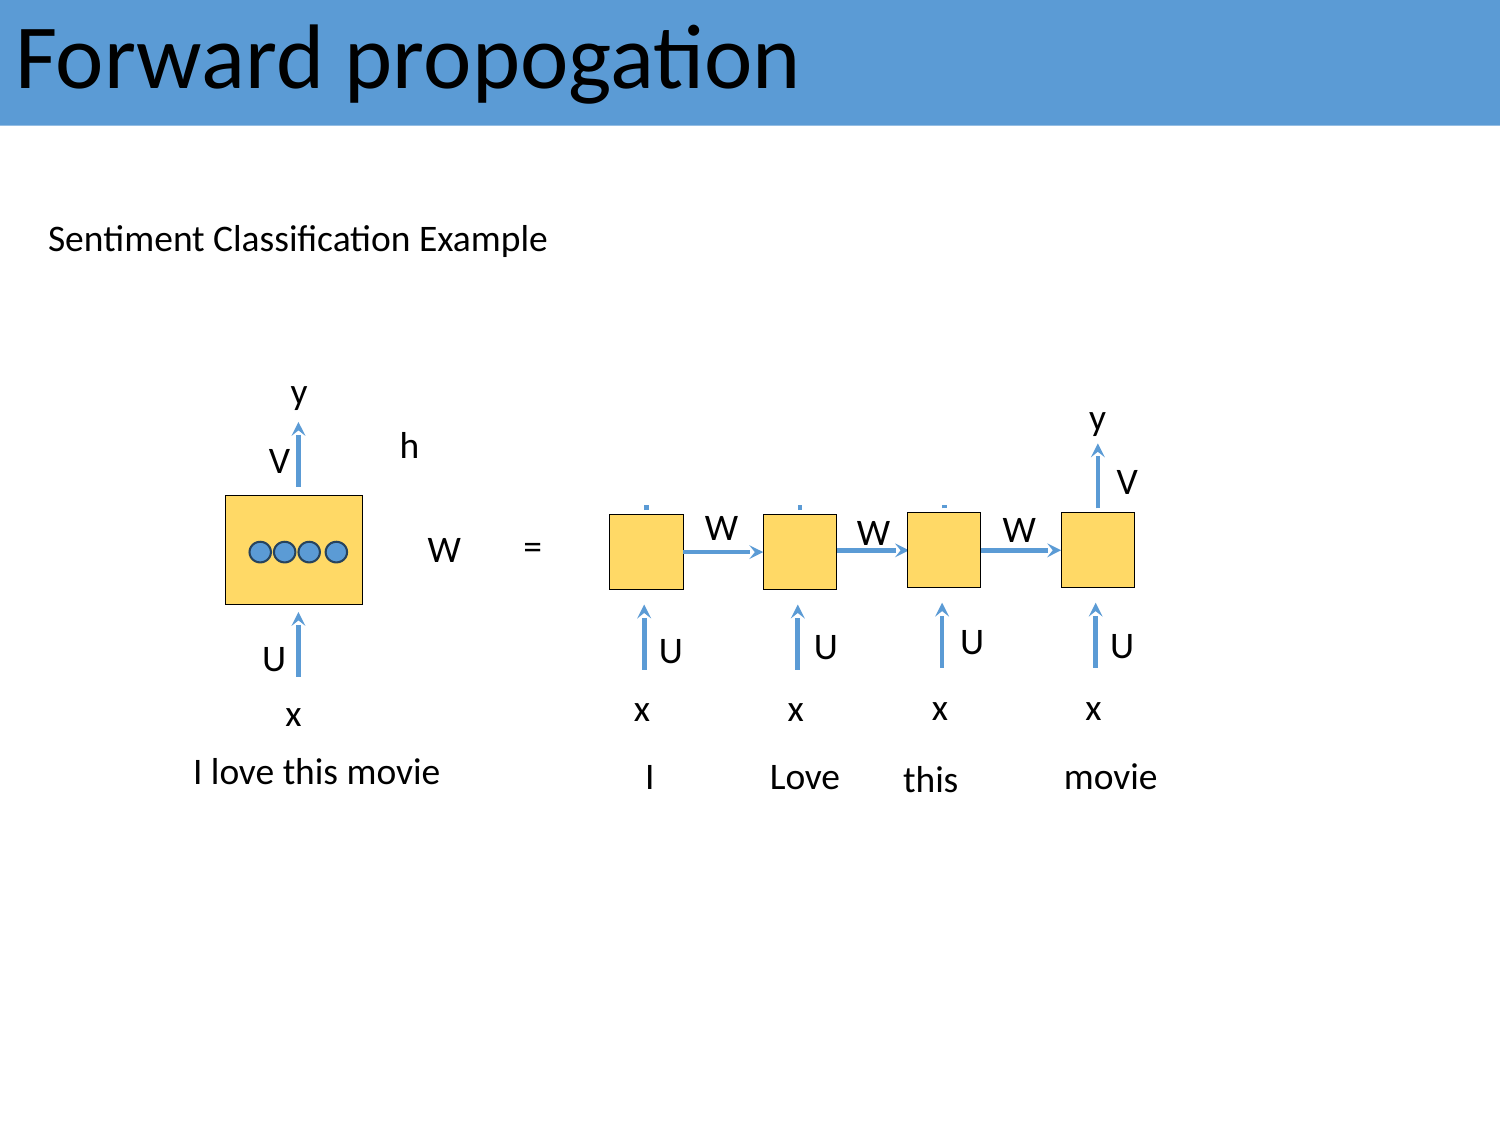

# Forward propogation
Sentiment Classification Example

Ignore intermediate outputs
y
y
y
y
y
h
V
V
V
V
V
W

W
W

=

W

U
U
U
U
U
x
x
x
x
x
I love this movie
I
Love
movie
this